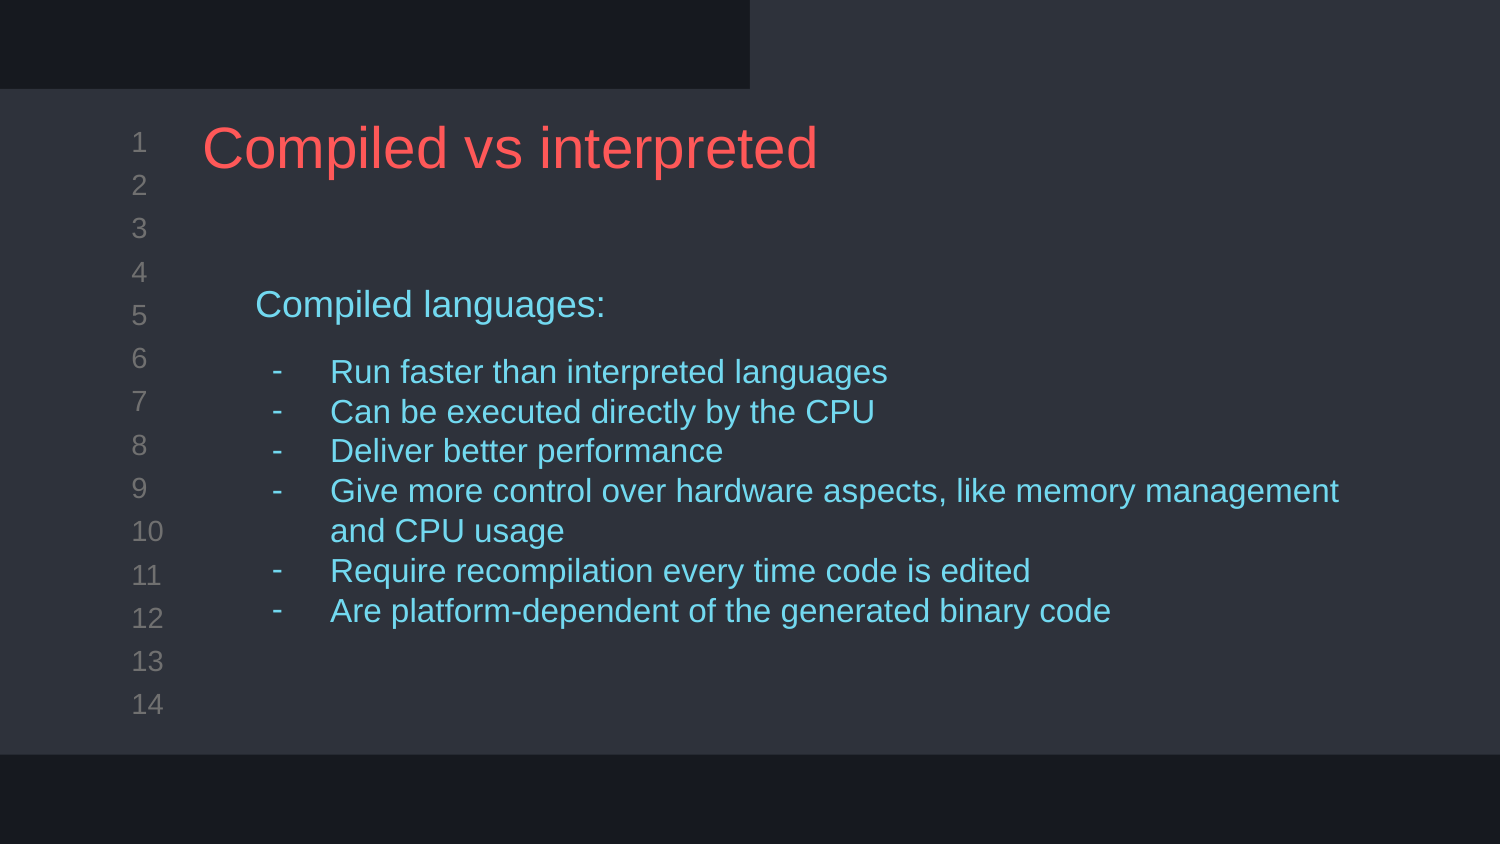

# Compiled vs interpreted
Compiled languages:
Run faster than interpreted languages
Can be executed directly by the CPU
Deliver better performance
Give more control over hardware aspects, like memory management and CPU usage
Require recompilation every time code is edited
Are platform-dependent of the generated binary code